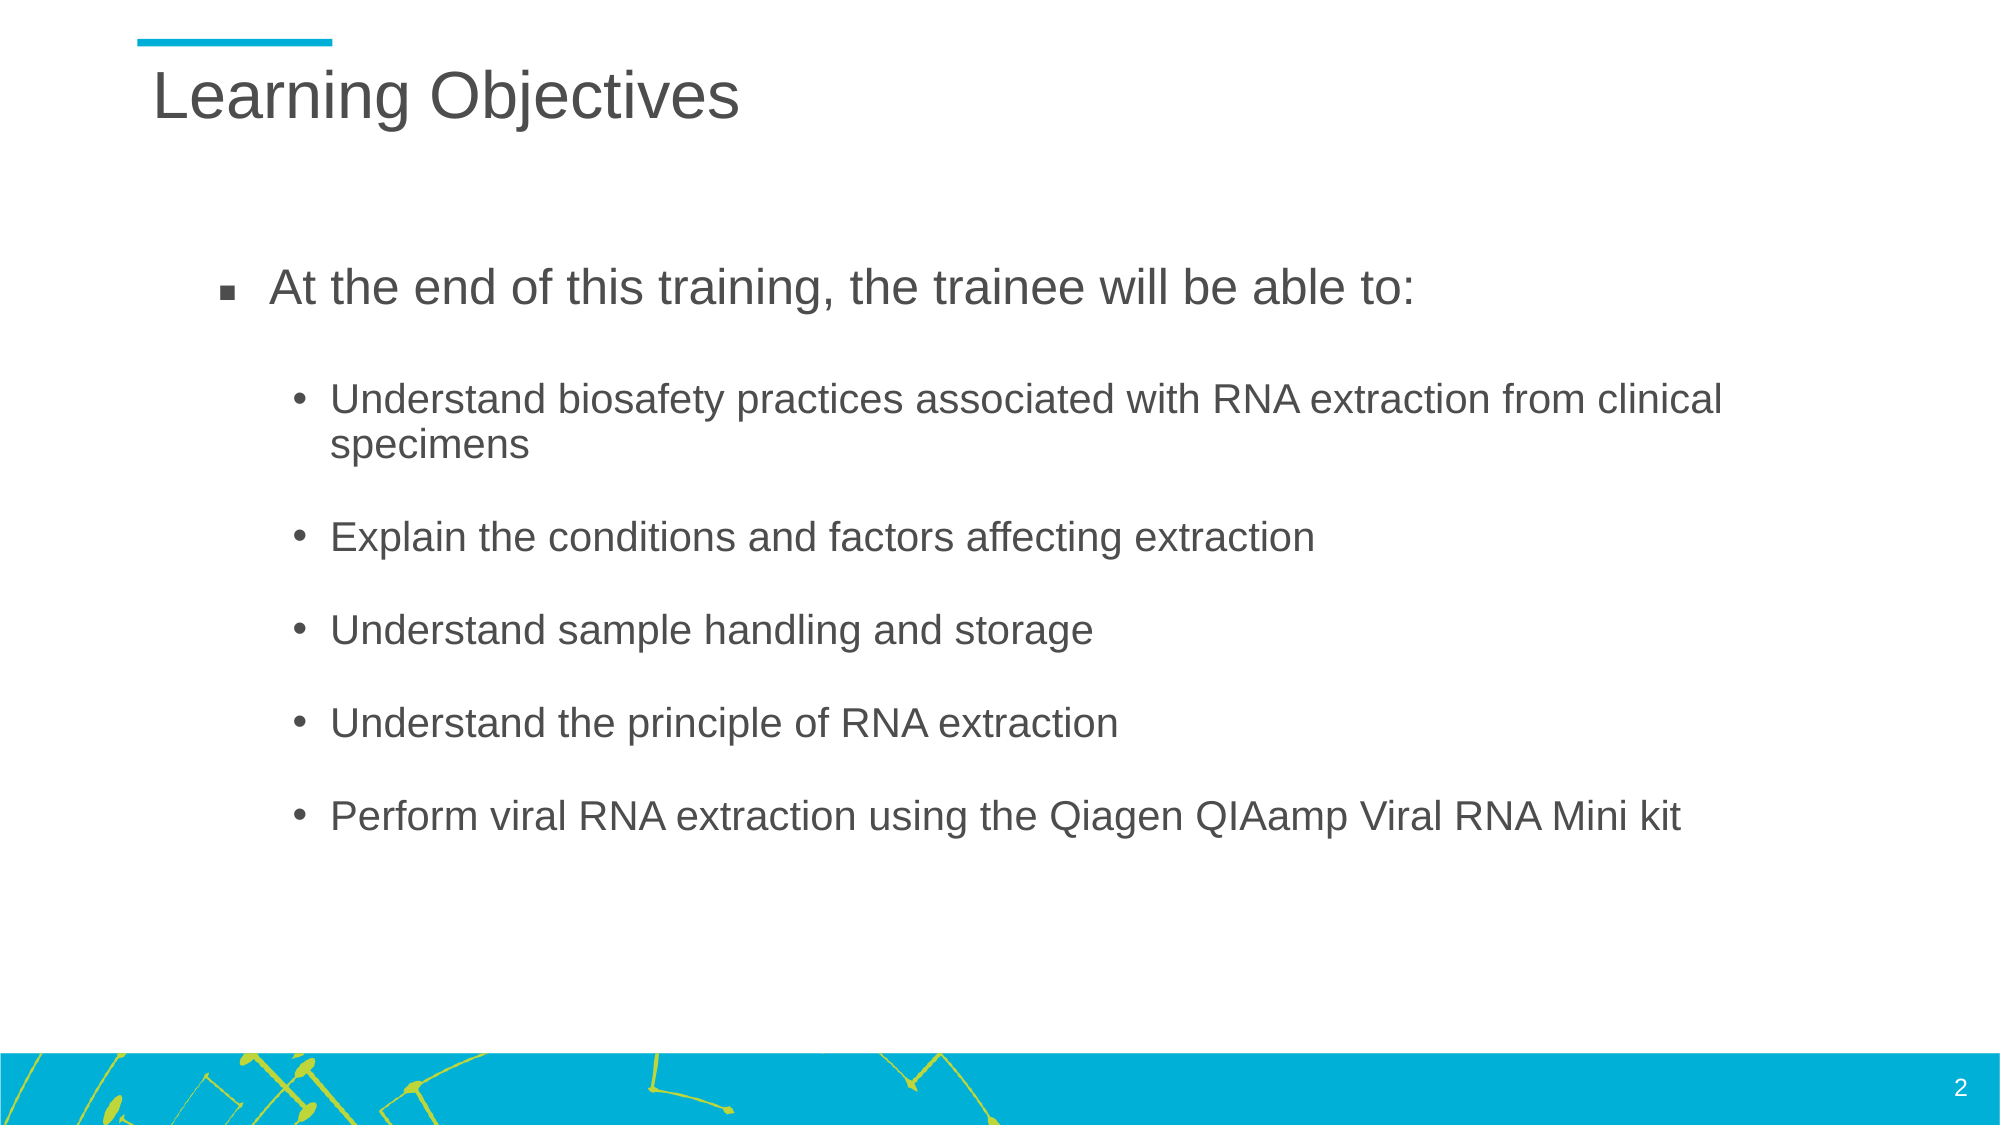

# Learning Objectives
 At the end of this training, the trainee will be able to:

Understand biosafety practices associated with RNA extraction from clinical specimens

Explain the conditions and factors affecting extraction

Understand sample handling and storage

Understand the principle of RNA extraction

Perform viral RNA extraction using the Qiagen QIAamp Viral RNA Mini kit
2